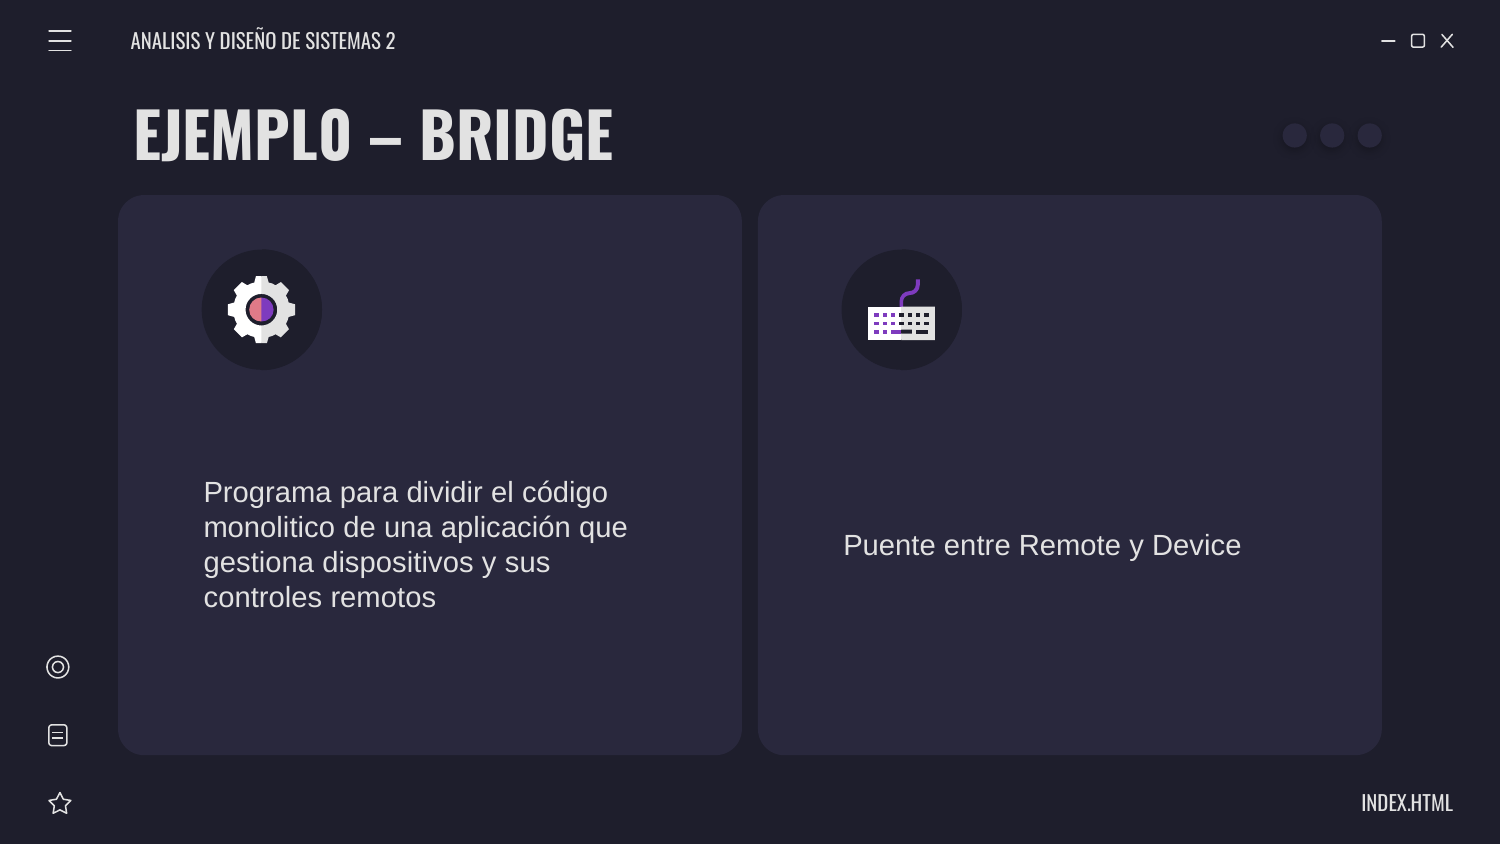

ANALISIS Y DISEÑO DE SISTEMAS 2

# EJEMPL0 – BRIDGE

Programa para dividir el código monolitico de una aplicación que gestiona dispositivos y sus controles remotos
Puente entre Remote y Device

INDEX.HTML